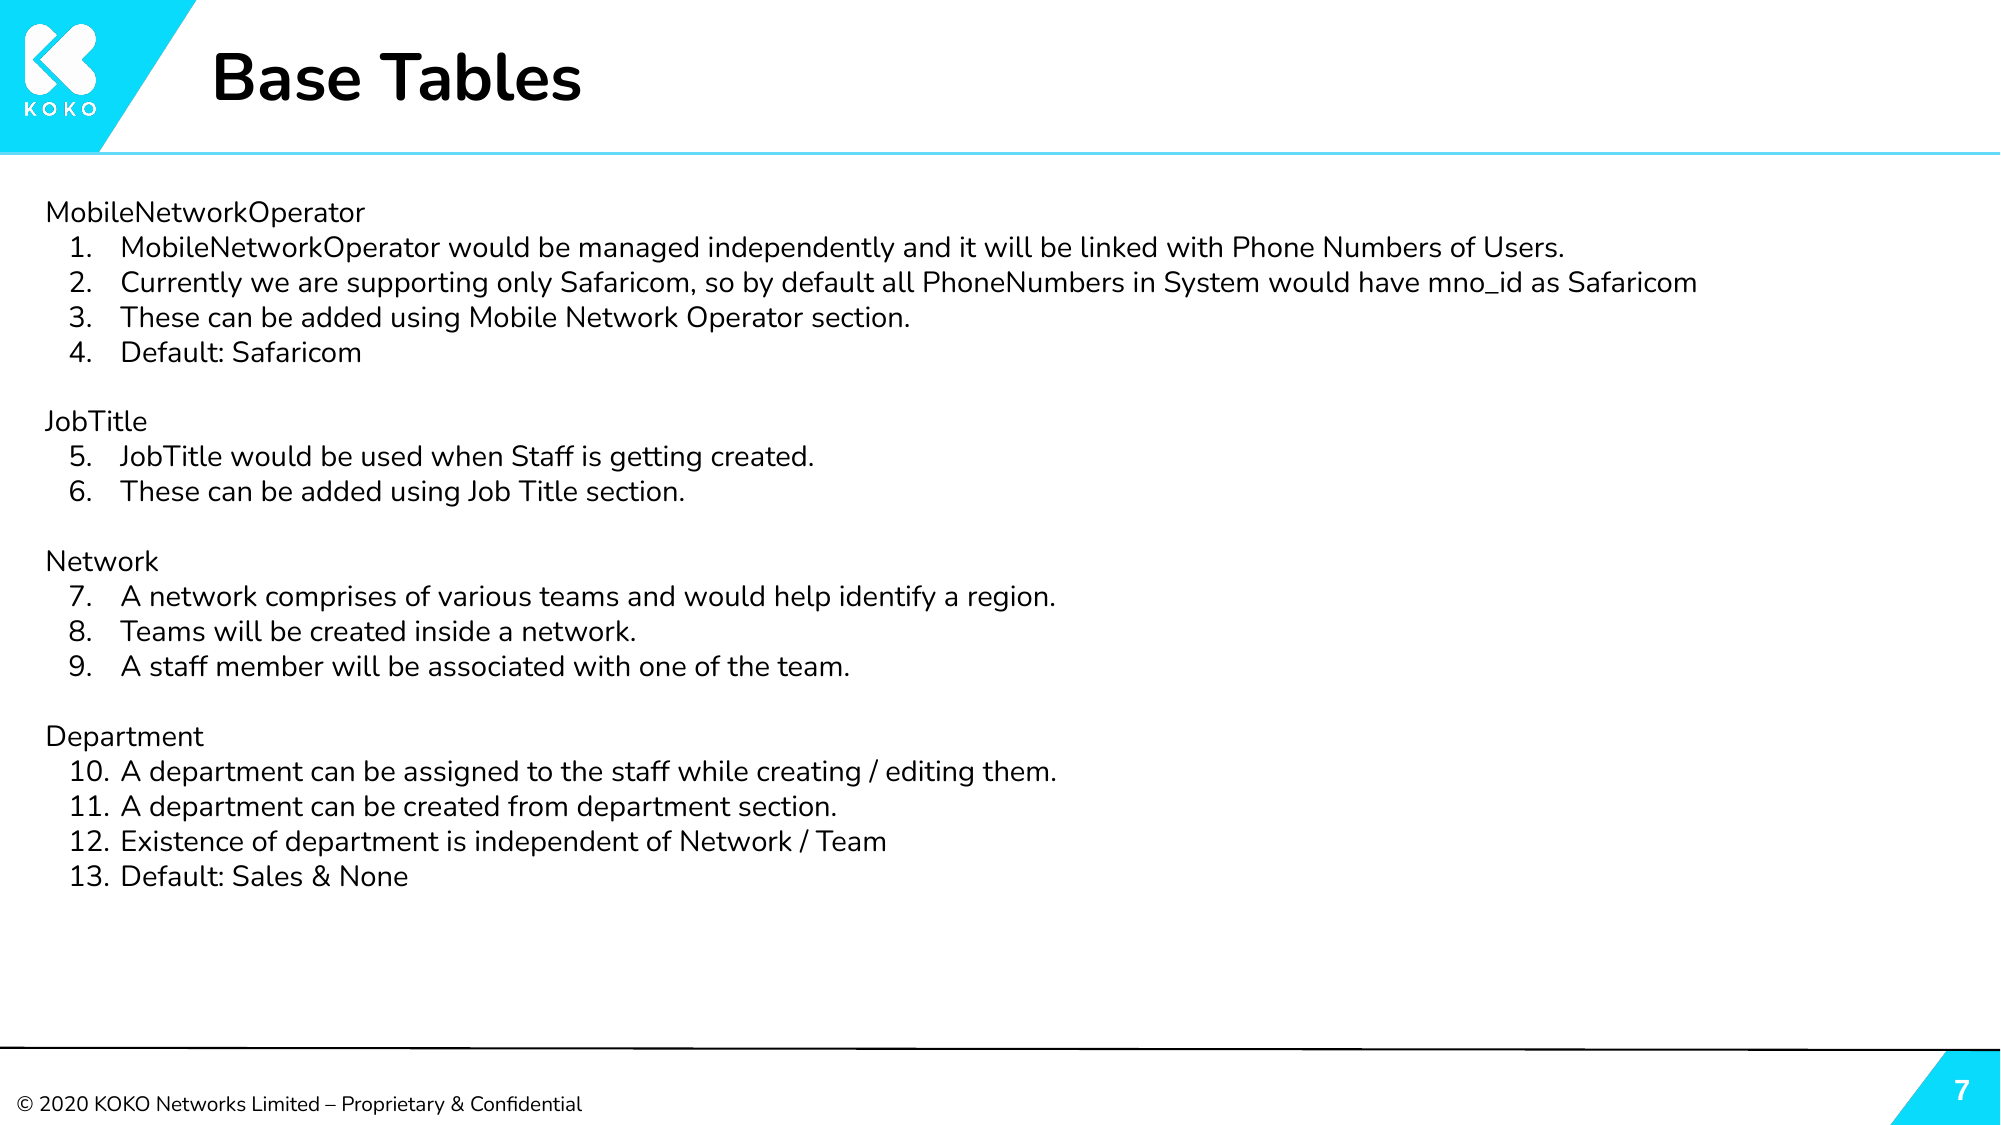

# Base Tables
MobileNetworkOperator
MobileNetworkOperator would be managed independently and it will be linked with Phone Numbers of Users.
Currently we are supporting only Safaricom, so by default all PhoneNumbers in System would have mno_id as Safaricom
These can be added using Mobile Network Operator section.
Default: Safaricom

JobTitle
JobTitle would be used when Staff is getting created.
These can be added using Job Title section.

Network
A network comprises of various teams and would help identify a region.
Teams will be created inside a network.
A staff member will be associated with one of the team.

Department
A department can be assigned to the staff while creating / editing them.
A department can be created from department section.
Existence of department is independent of Network / Team
Default: Sales & None

7